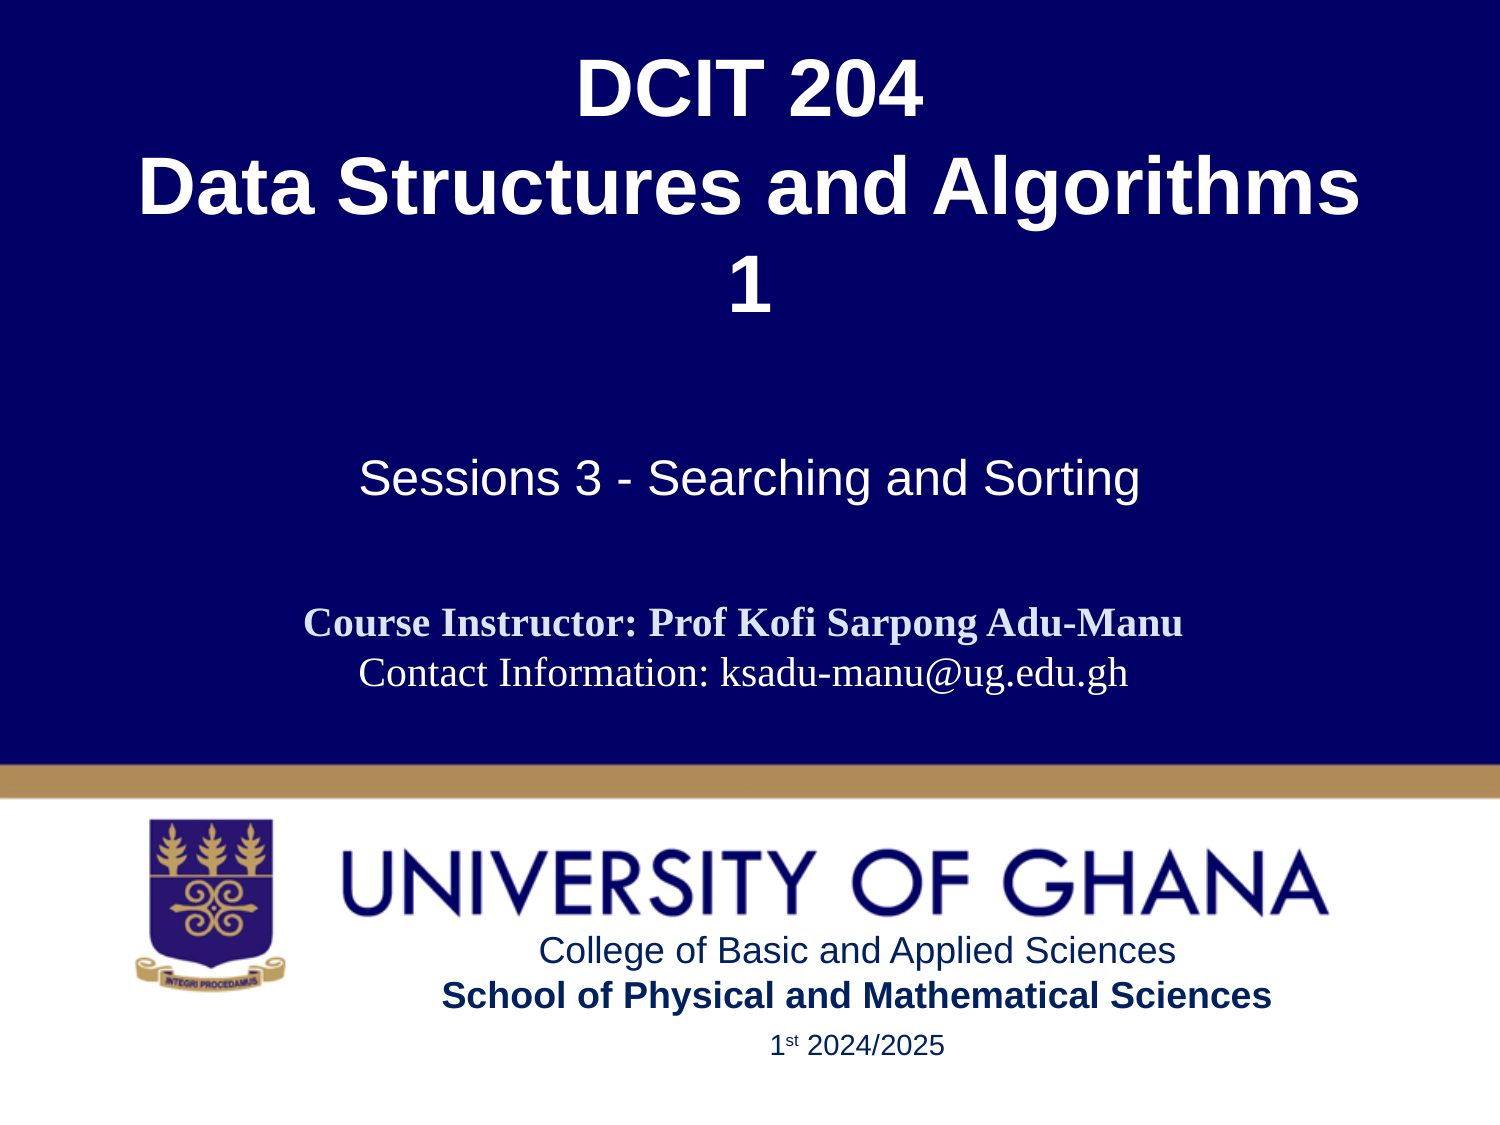

# DCIT 204 Data Structures and Algorithms 1
Sessions 3 - Searching and Sorting
Course Instructor: Prof Kofi Sarpong Adu-Manu
Contact Information: ksadu-manu@ug.edu.gh